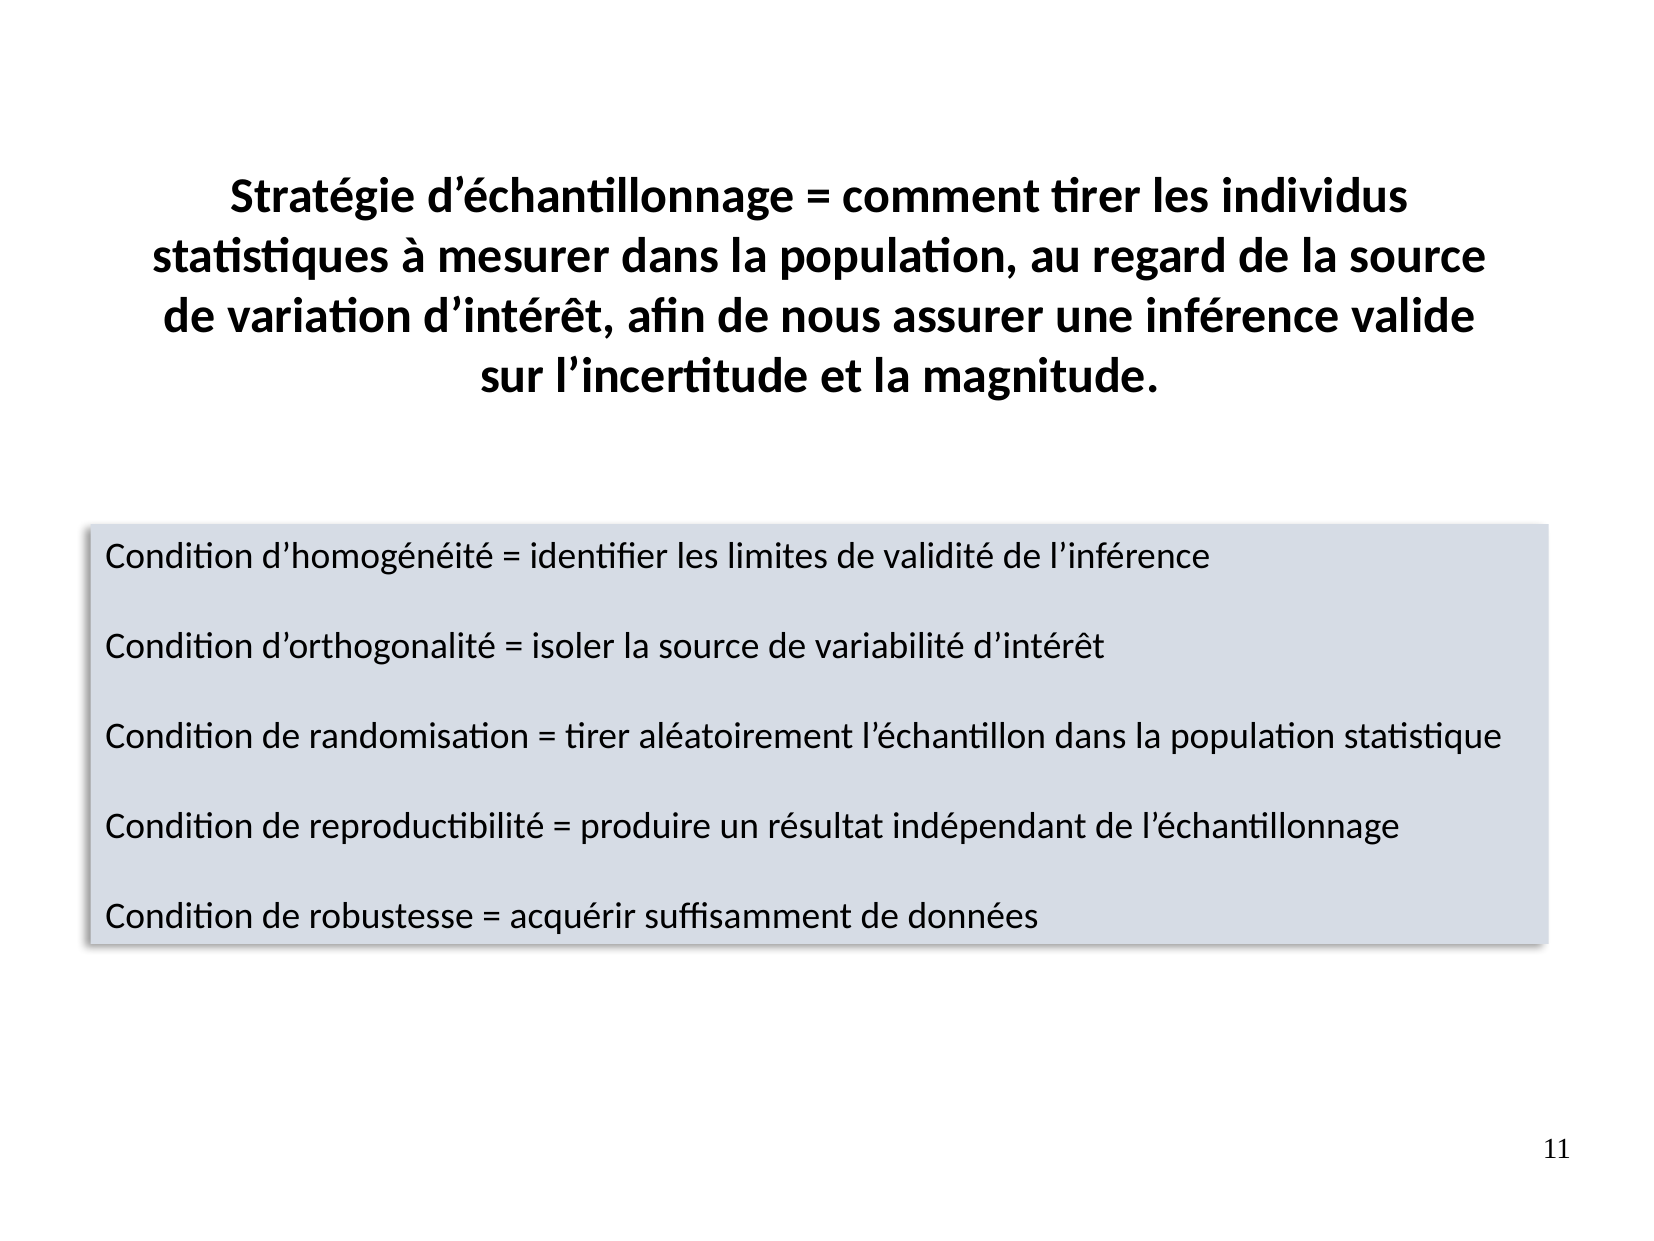

Stratégie d’échantillonnage = comment tirer les individus statistiques à mesurer dans la population, au regard de la source de variation d’intérêt, afin de nous assurer une inférence valide sur l’incertitude et la magnitude.
Condition d’homogénéité = identifier les limites de validité de l’inférence

Condition d’orthogonalité = isoler la source de variabilité d’intérêt

Condition de randomisation = tirer aléatoirement l’échantillon dans la population statistique

Condition de reproductibilité = produire un résultat indépendant de l’échantillonnage

Condition de robustesse = acquérir suffisamment de données
11